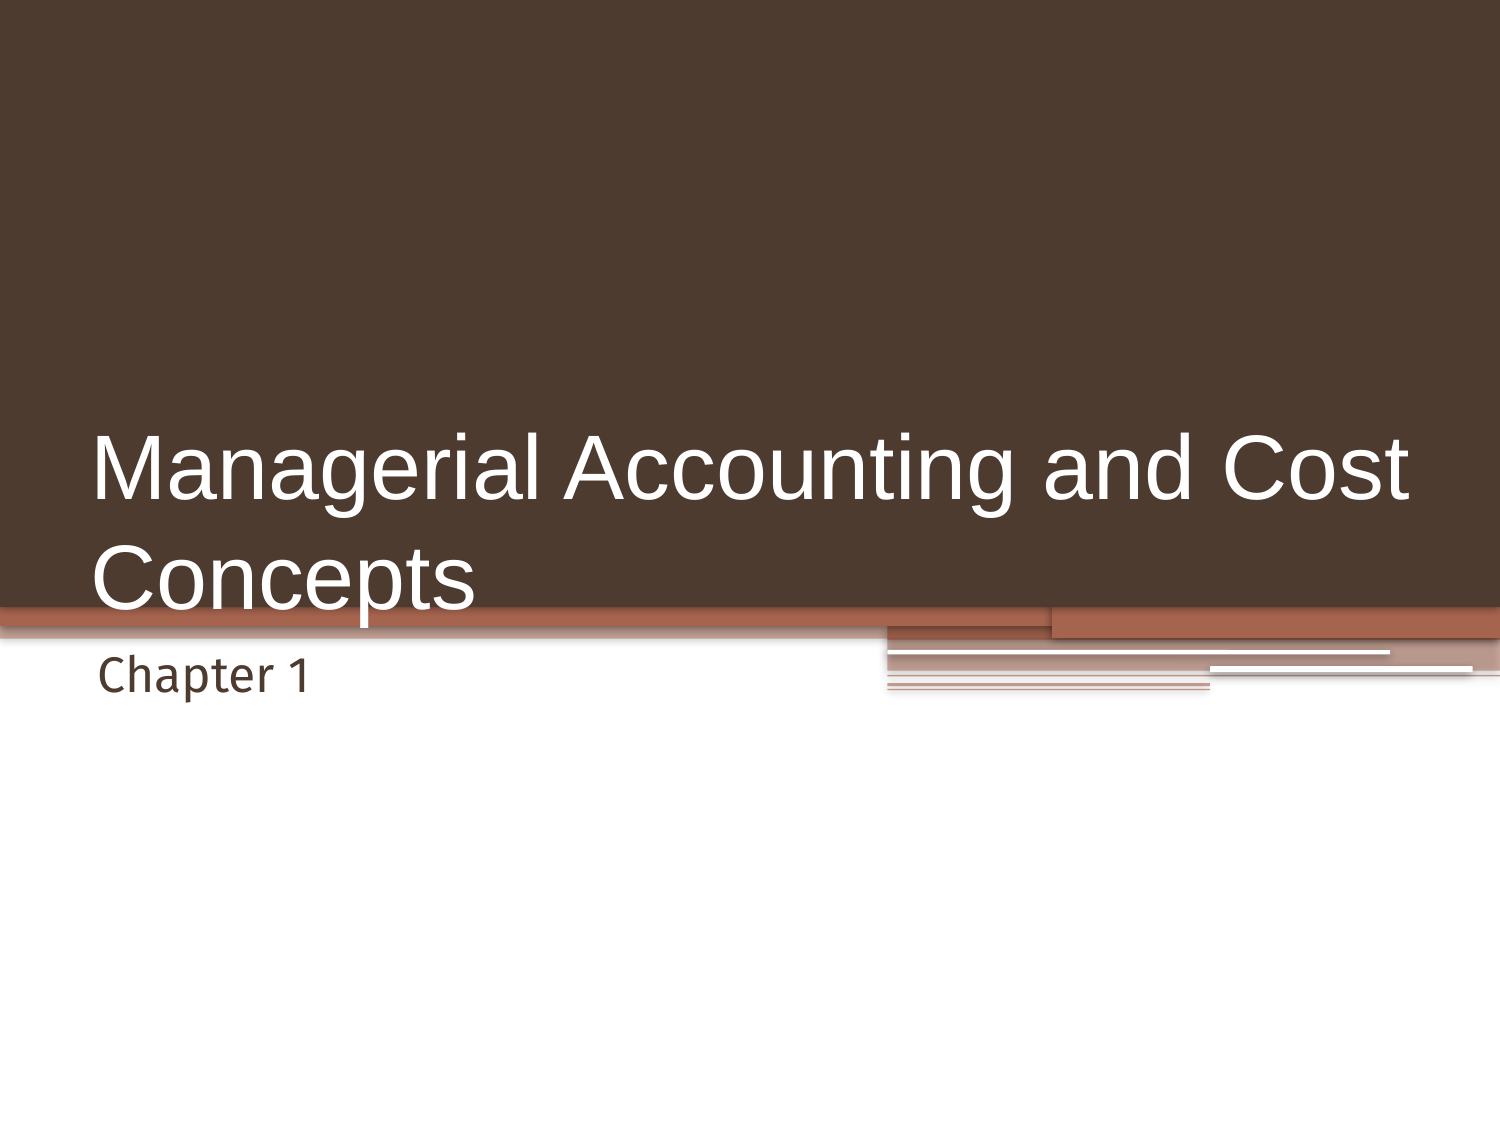

# Managerial Accounting and Cost Concepts
Chapter 1